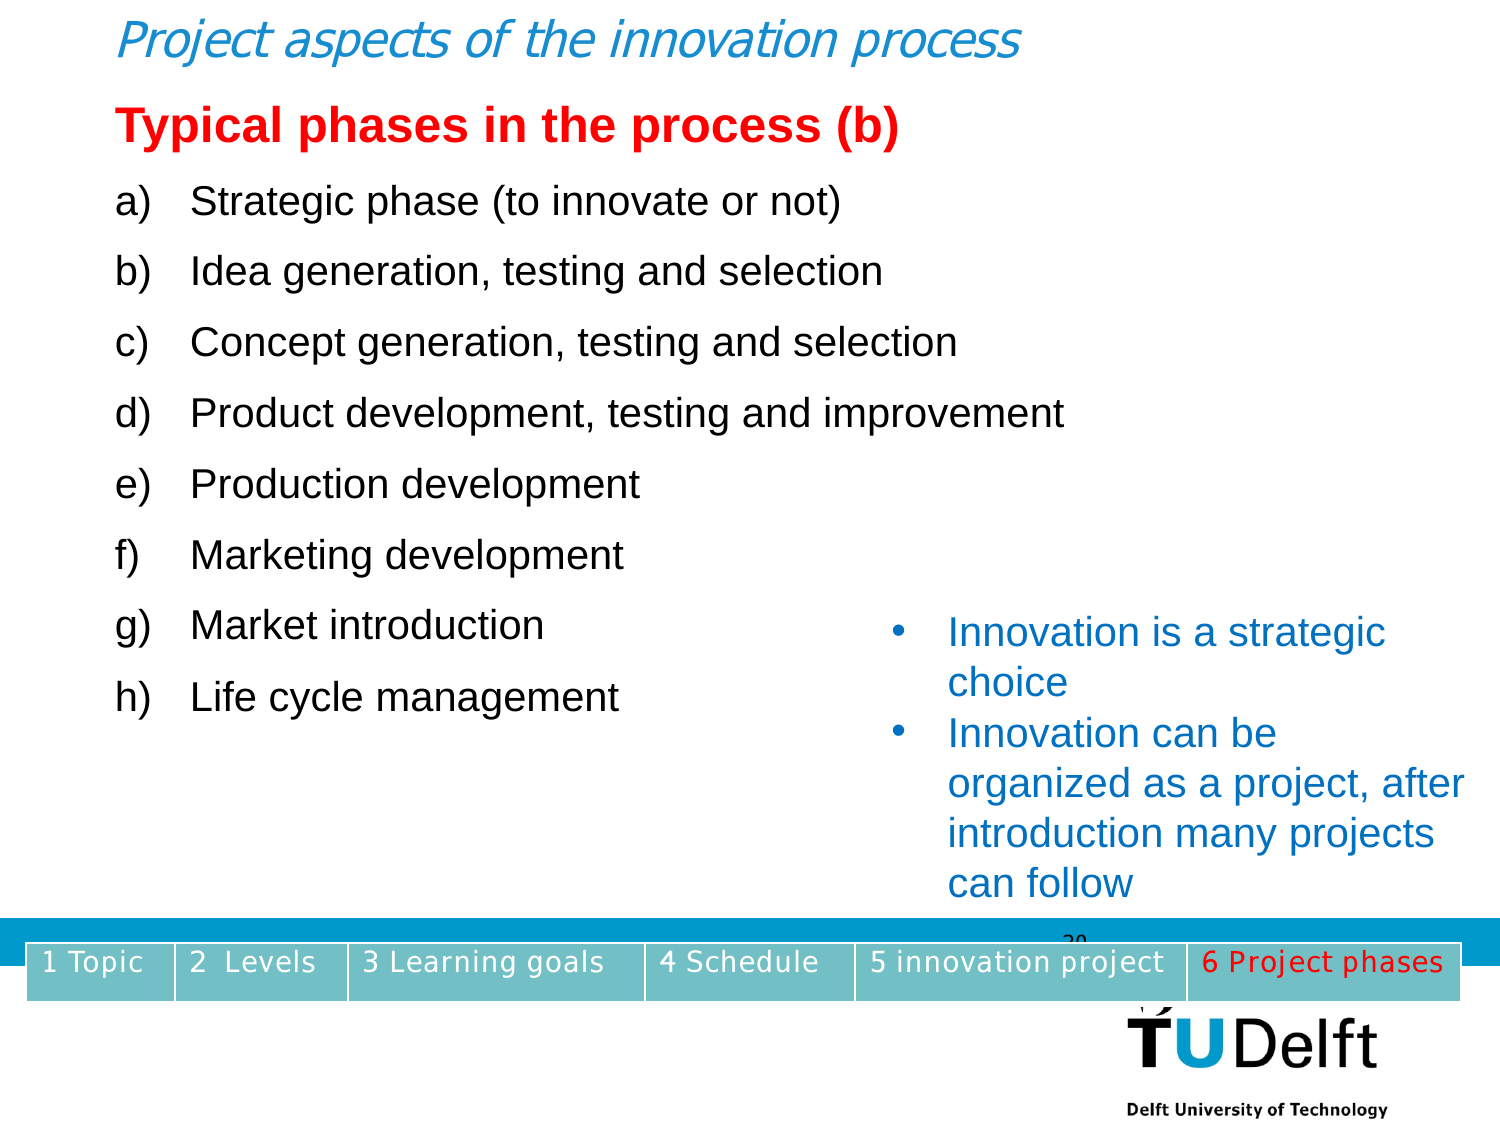

Project aspects of the innovation process
Typical phases in the process (b)
Strategic phase (to innovate or not)
Idea generation, testing and selection
Concept generation, testing and selection
Product development, testing and improvement
Production development
Marketing development
Market introduction
Life cycle management

Innovation is a strategic choice
Innovation can be organized as a project, after introduction many projects can follow

| 1 Topic | 2 Levels | 3 Learning goals | 4 Schedule | 5 innovation project | 6 Project phases |
| --- | --- | --- | --- | --- | --- |
20